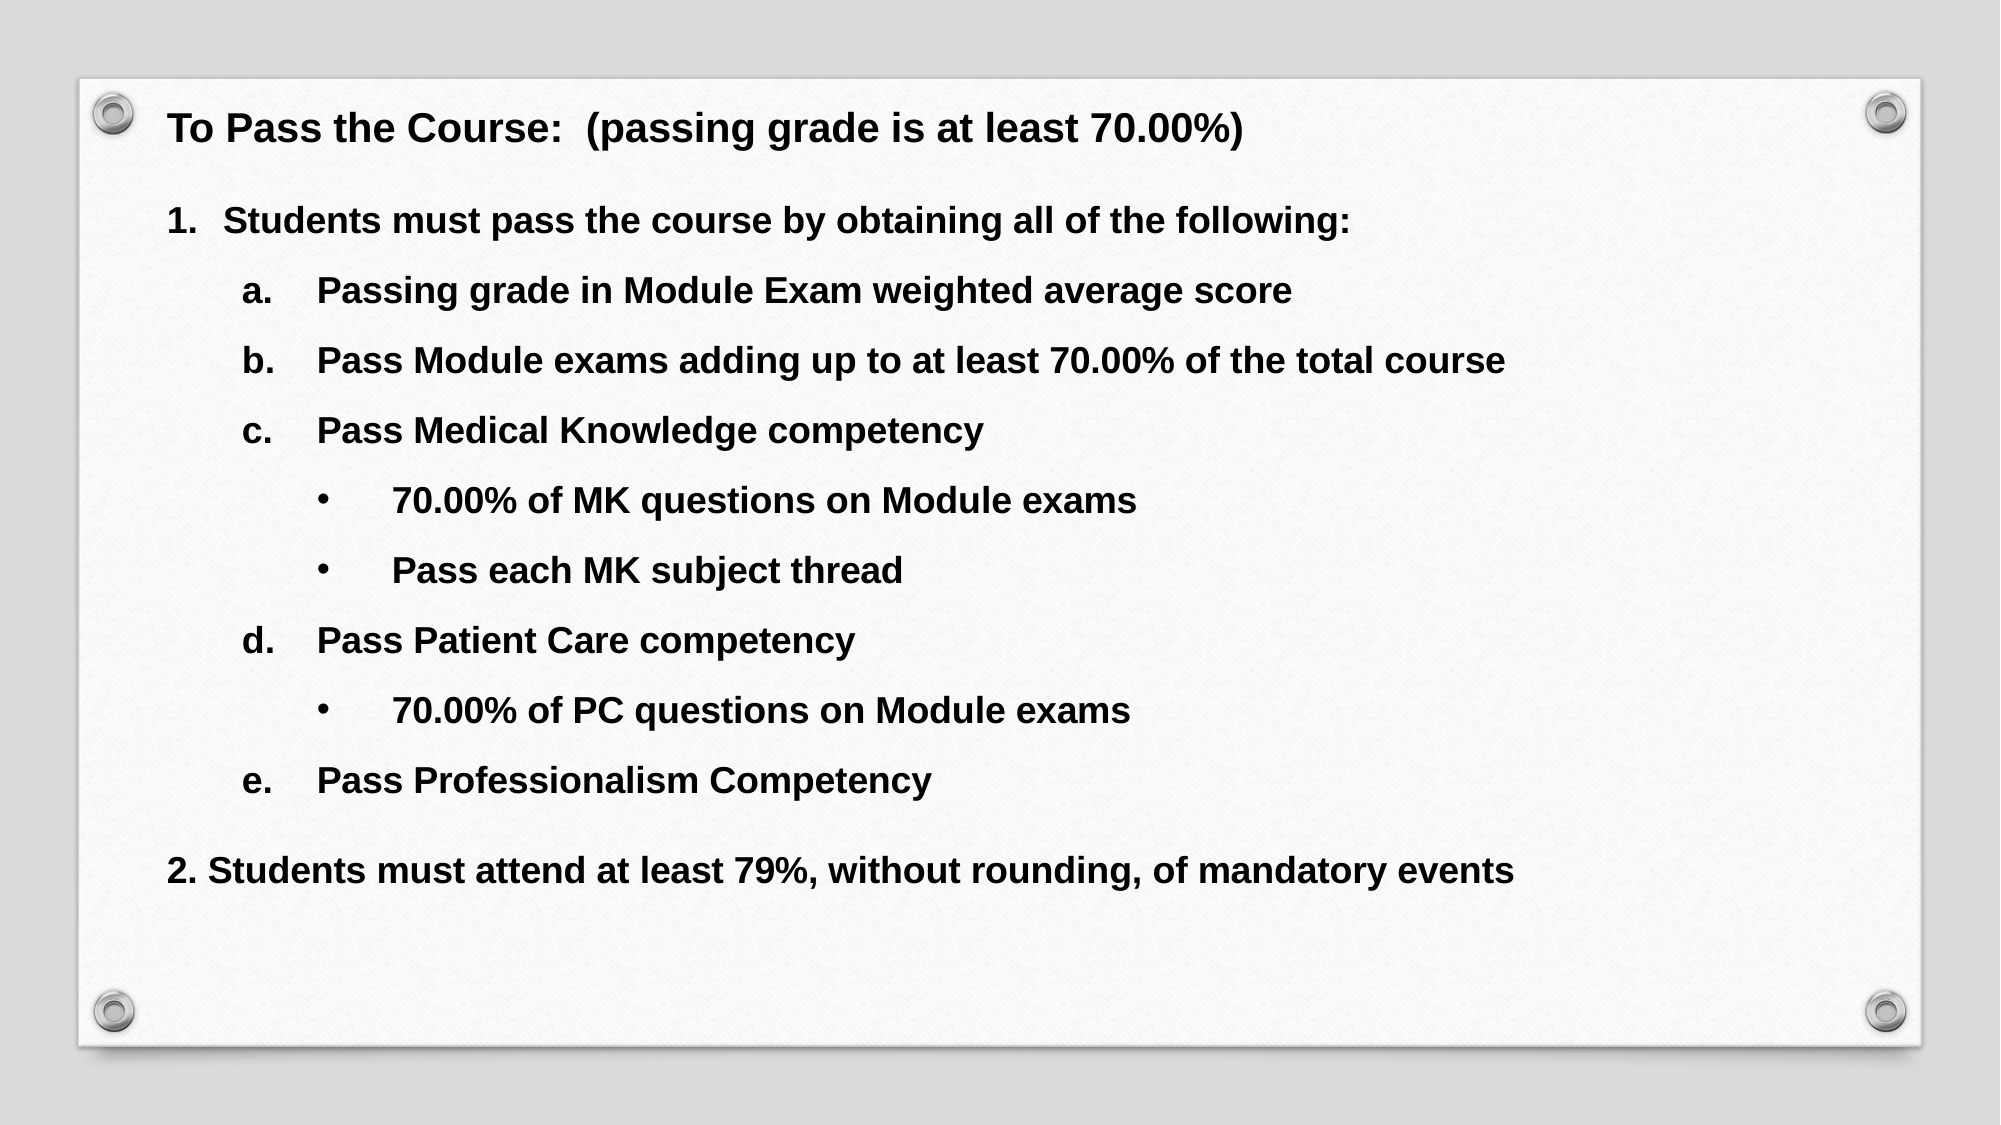

To Pass the Course:  (passing grade is at least 70.00%)

Students must pass the course by obtaining all of the following:
Passing grade in Module Exam weighted average score
Pass Module exams adding up to at least 70.00% of the total course
Pass Medical Knowledge competency
70.00% of MK questions on Module exams
Pass each MK subject thread
Pass Patient Care competency
70.00% of PC questions on Module exams
Pass Professionalism Competency

2. Students must attend at least 79%, without rounding, of mandatory events